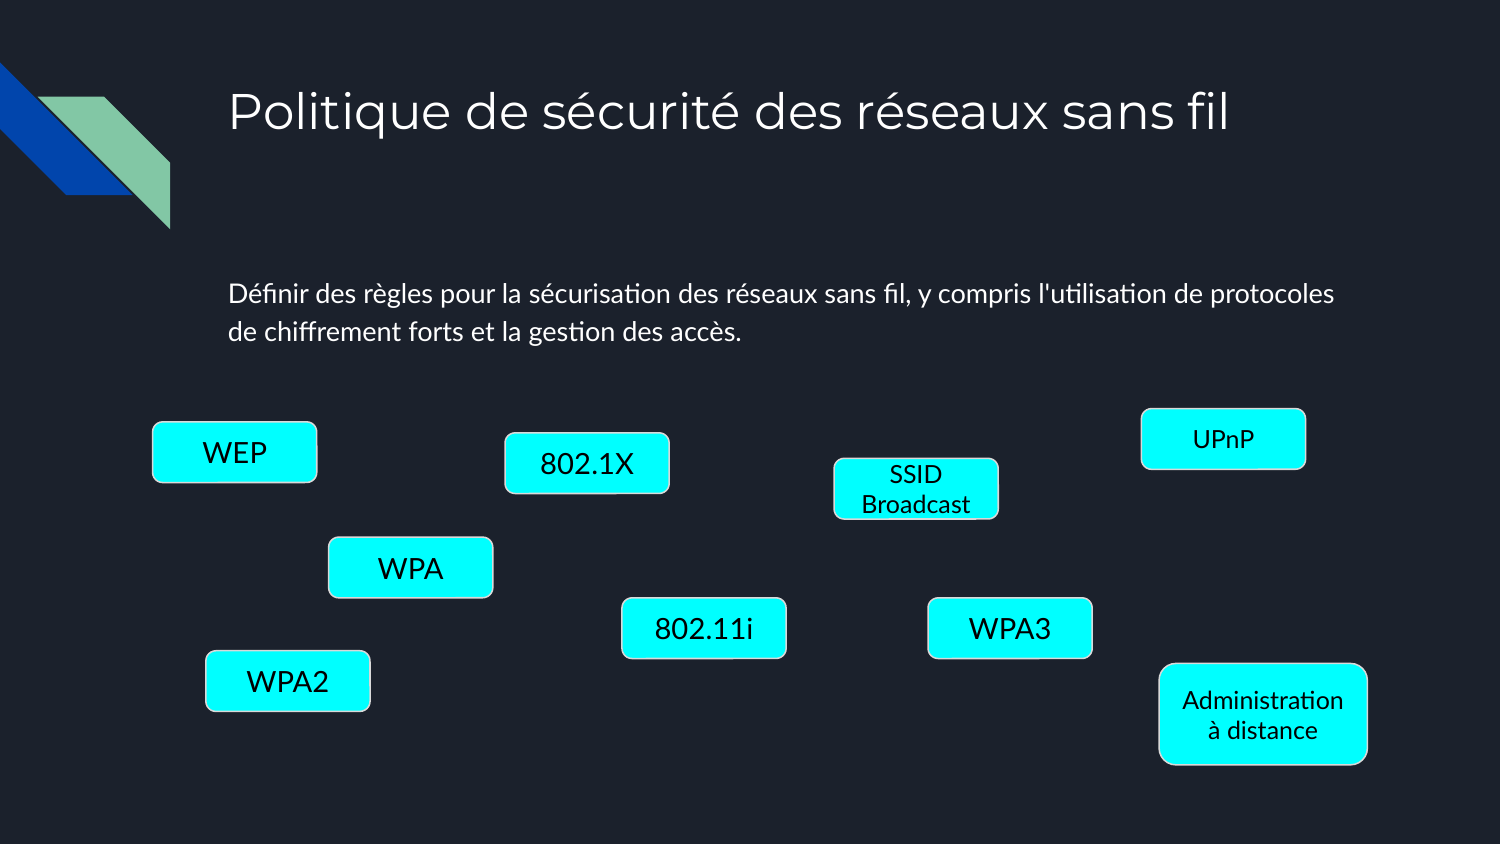

# Politique de sécurité des réseaux sans fil
Définir des règles pour la sécurisation des réseaux sans fil, y compris l'utilisation de protocoles de chiffrement forts et la gestion des accès.
UPnP
WEP
802.1X
SSID Broadcast
WPA
802.11i
WPA3
WPA2
Administration à distance